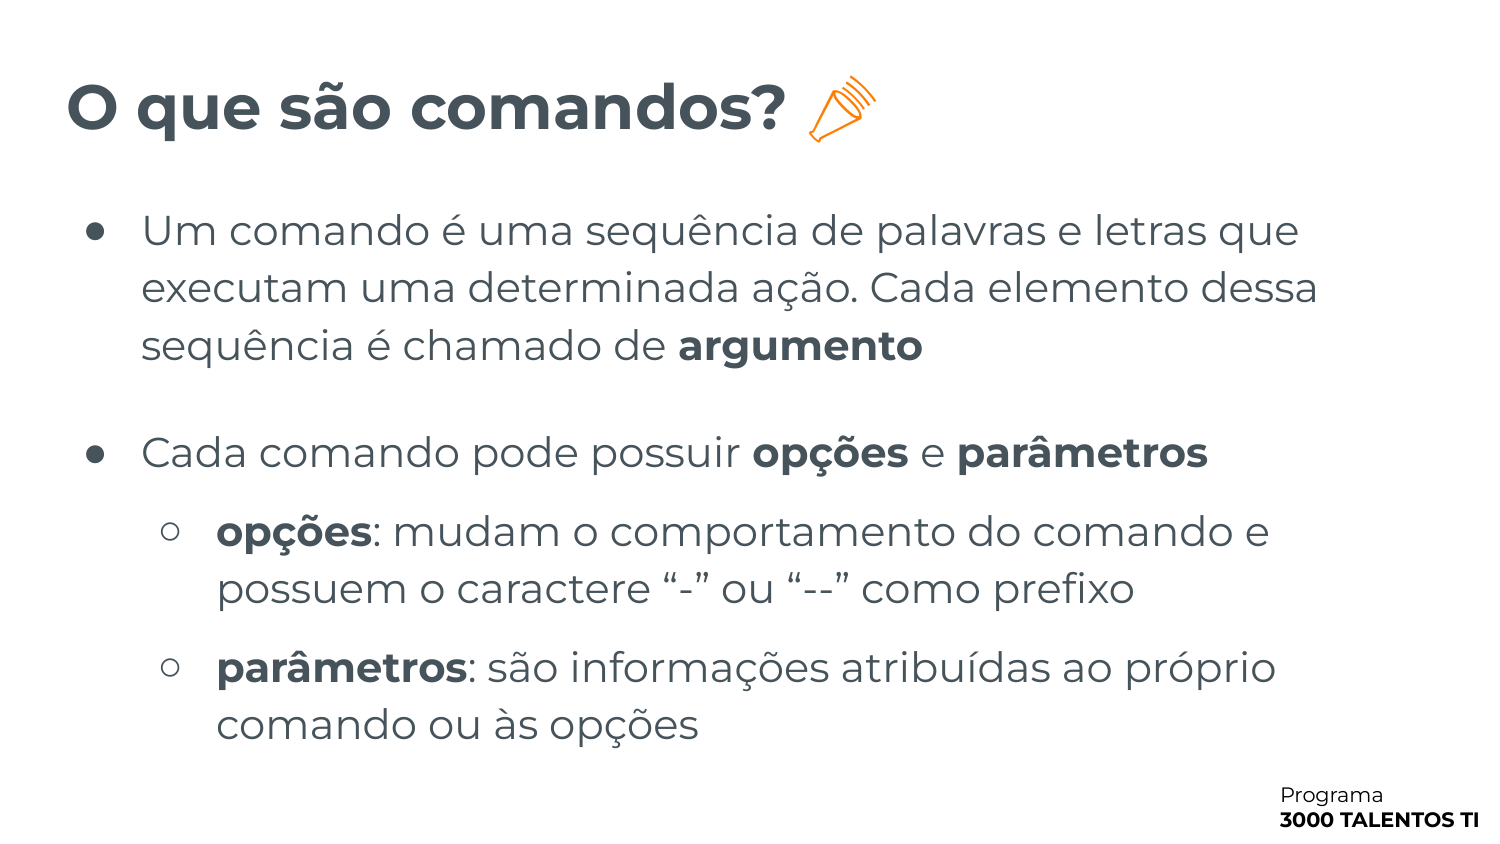

# O que são comandos? 📣
Um comando é uma sequência de palavras e letras que executam uma determinada ação. Cada elemento dessa sequência é chamado de argumento
Cada comando pode possuir opções e parâmetros
opções: mudam o comportamento do comando e possuem o caractere “-” ou “--” como prefixo
parâmetros: são informações atribuídas ao próprio comando ou às opções